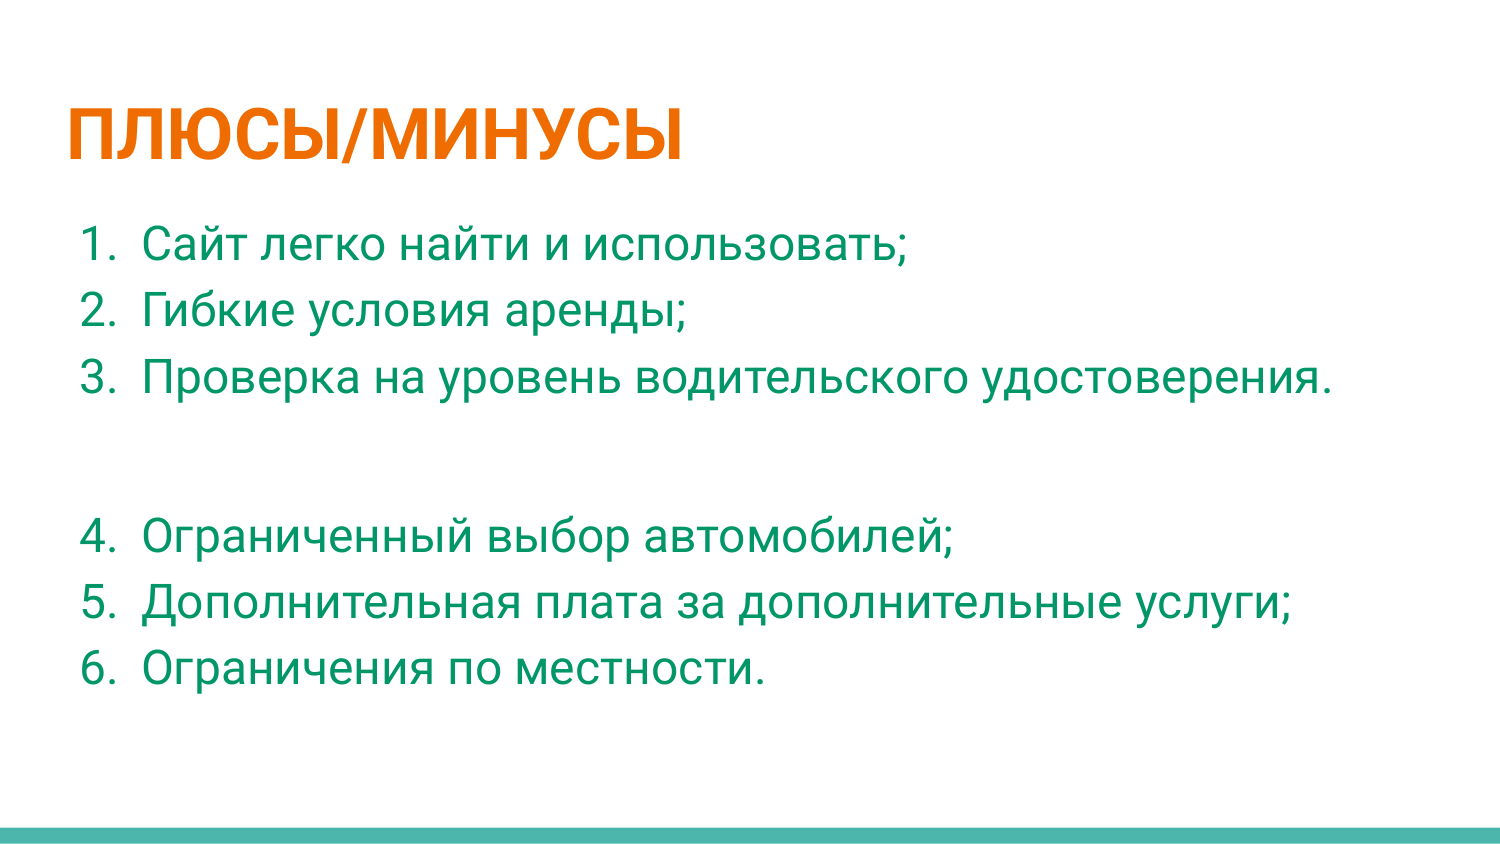

# ПЛЮСЫ/МИНУСЫ
Сайт легко найти и использовать;
Гибкие условия аренды;
Проверка на уровень водительского удостоверения.

Ограниченный выбор автомобилей;
Дополнительная плата за дополнительные услуги;
Ограничения по местности.